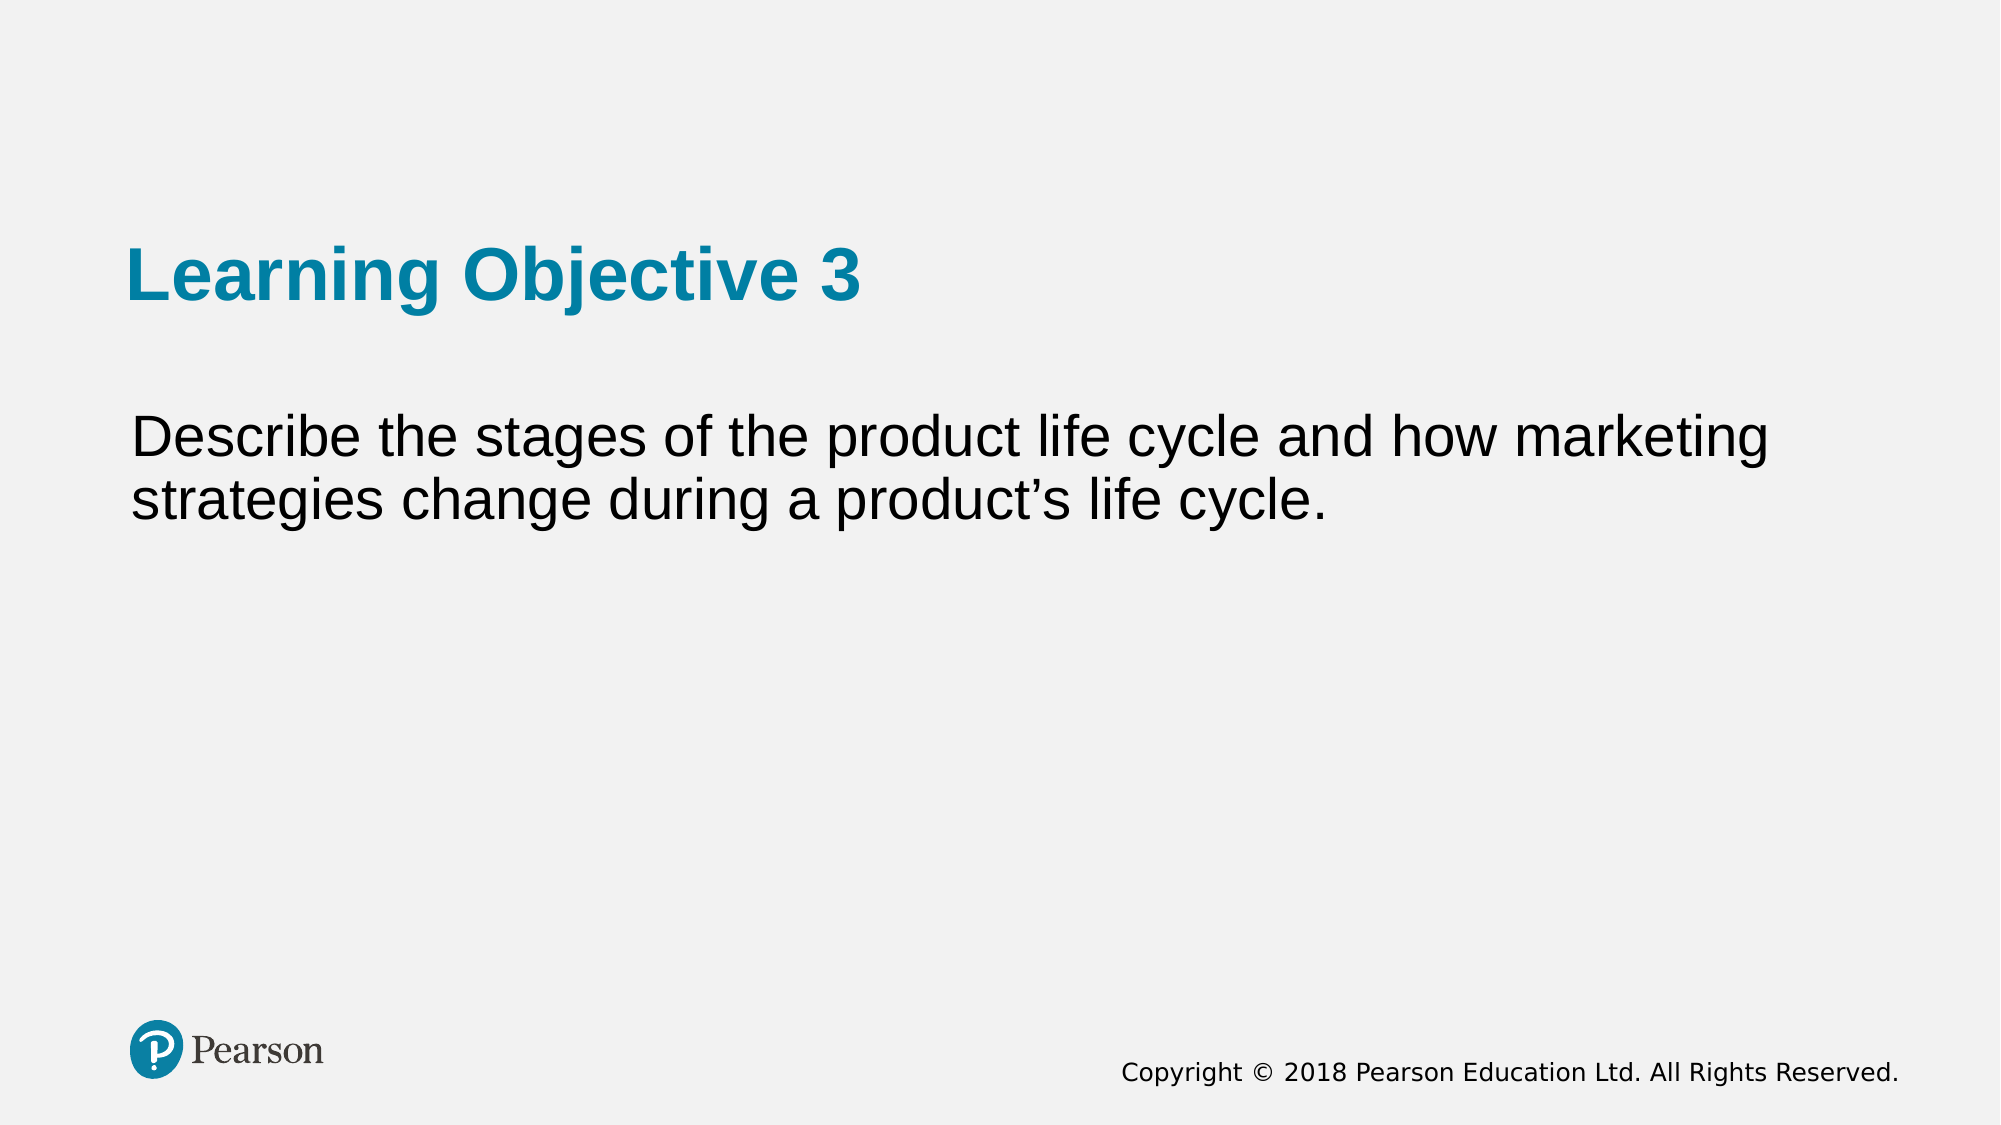

# Learning Objective 3
Describe the stages of the product life cycle and how marketing strategies change during a product’s life cycle.